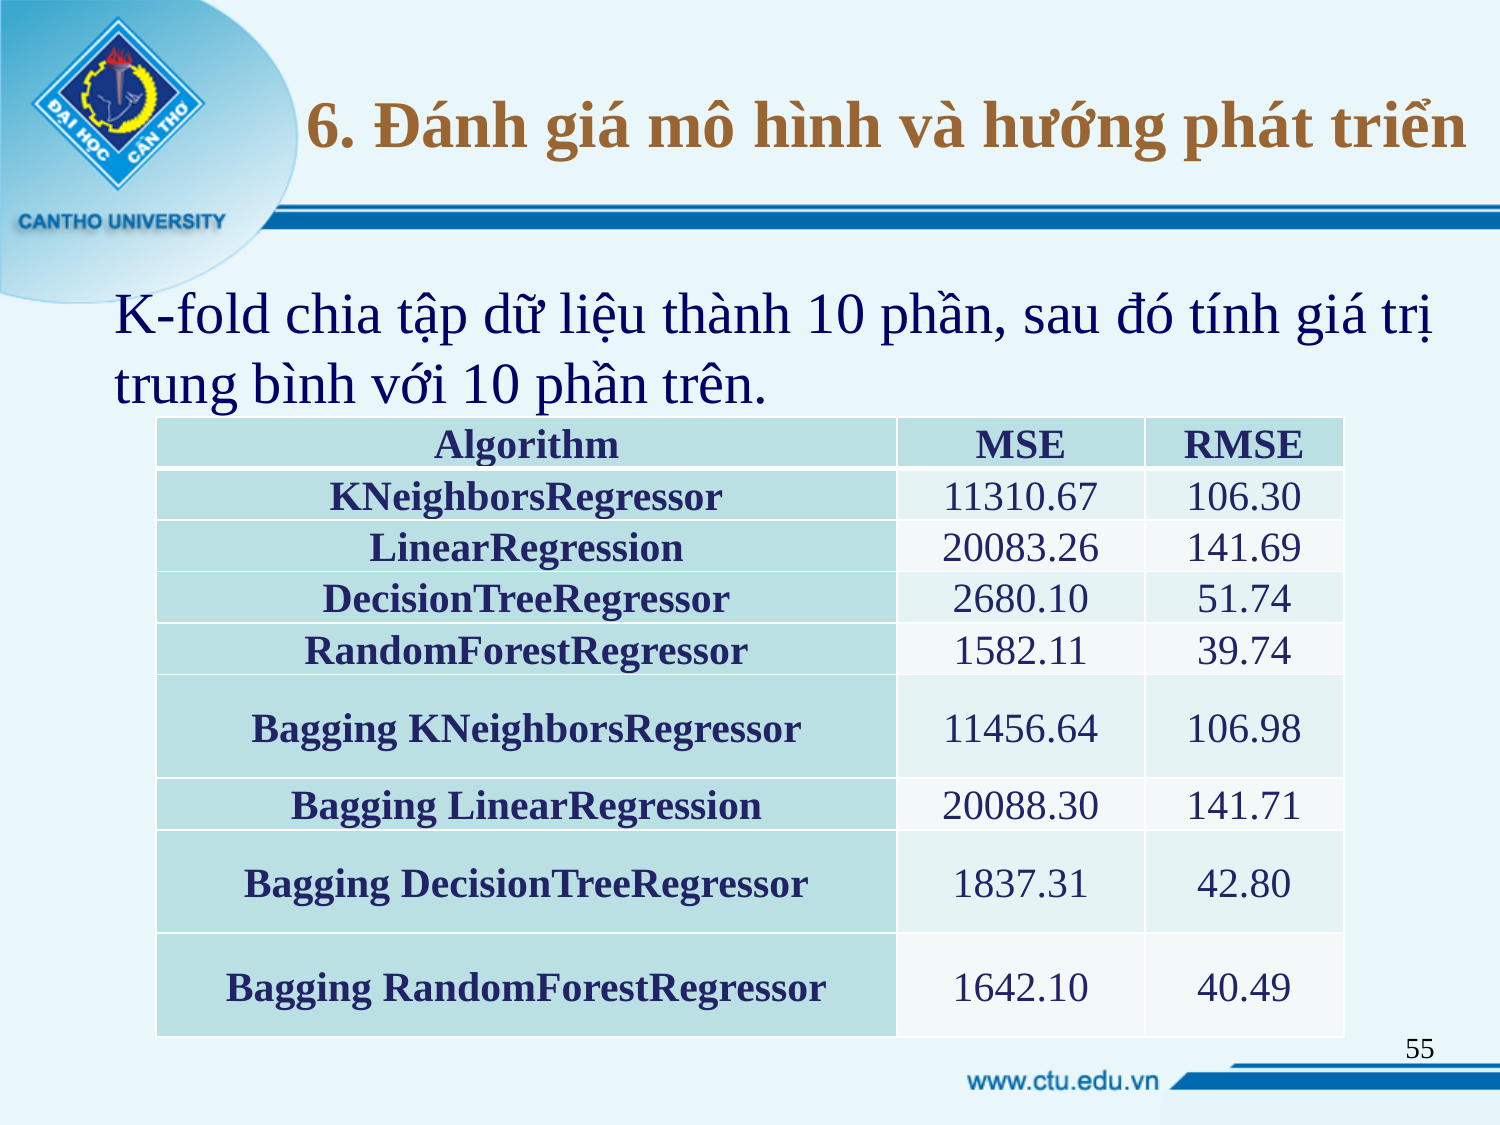

# 6. Đánh giá mô hình và hướng phát triển
K-fold chia tập dữ liệu thành 10 phần, sau đó tính giá trị trung bình với 10 phần trên.
| Algorithm | MSE | RMSE |
| --- | --- | --- |
| KNeighborsRegressor | 11310.67 | 106.30 |
| LinearRegression | 20083.26 | 141.69 |
| DecisionTreeRegressor | 2680.10 | 51.74 |
| RandomForestRegressor | 1582.11 | 39.74 |
| Bagging KNeighborsRegressor | 11456.64 | 106.98 |
| Bagging LinearRegression | 20088.30 | 141.71 |
| Bagging DecisionTreeRegressor | 1837.31 | 42.80 |
| Bagging RandomForestRegressor | 1642.10 | 40.49 |
55